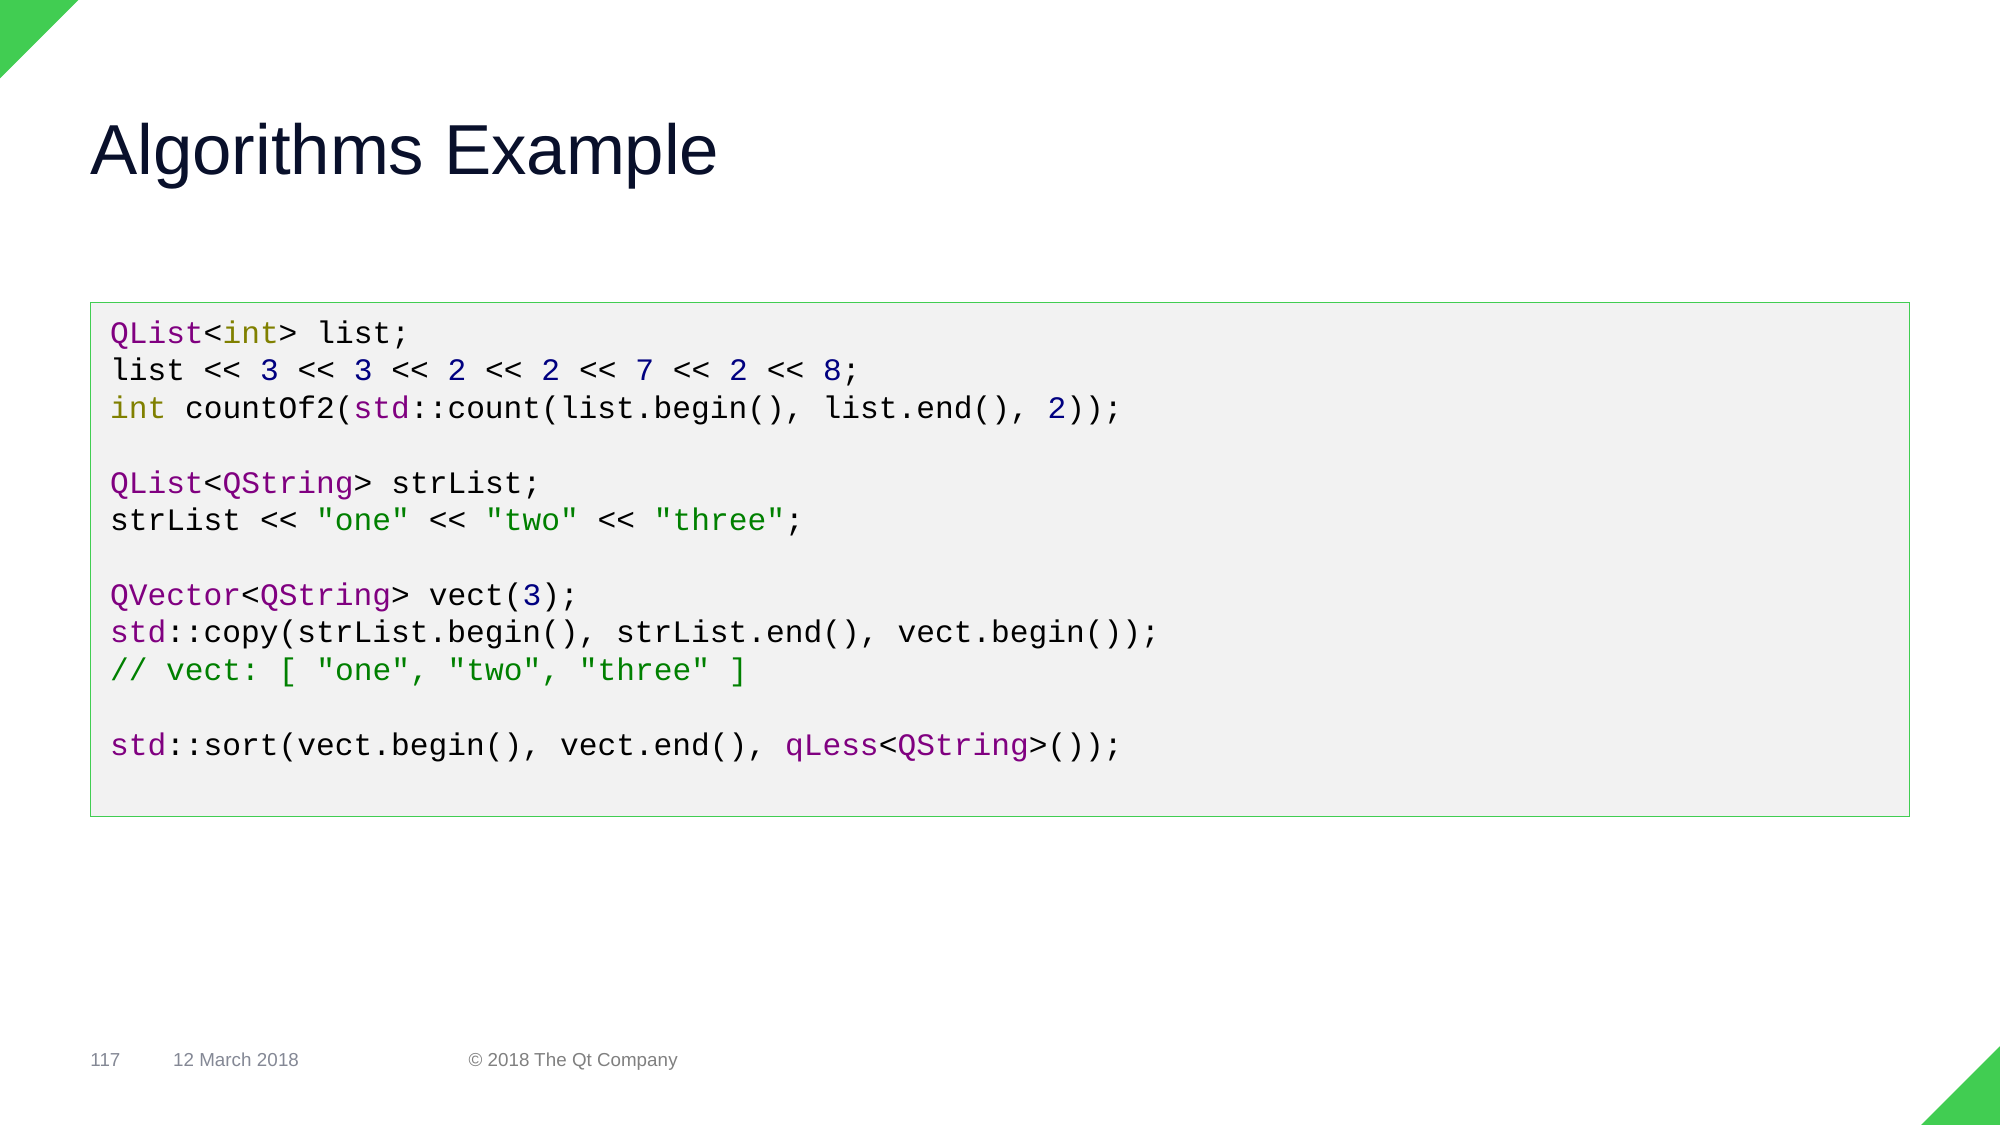

# Algorithms Example
QList<int> list;
list << 3 << 3 << 2 << 2 << 7 << 2 << 8;
int countOf2(std::count(list.begin(), list.end(), 2));
QList<QString> strList;
strList << "one" << "two" << "three";
QVector<QString> vect(3);
std::copy(strList.begin(), strList.end(), vect.begin());
// vect: [ "one", "two", "three" ]
std::sort(vect.begin(), vect.end(), qLess<QString>());
117
12 March 2018
© 2018 The Qt Company